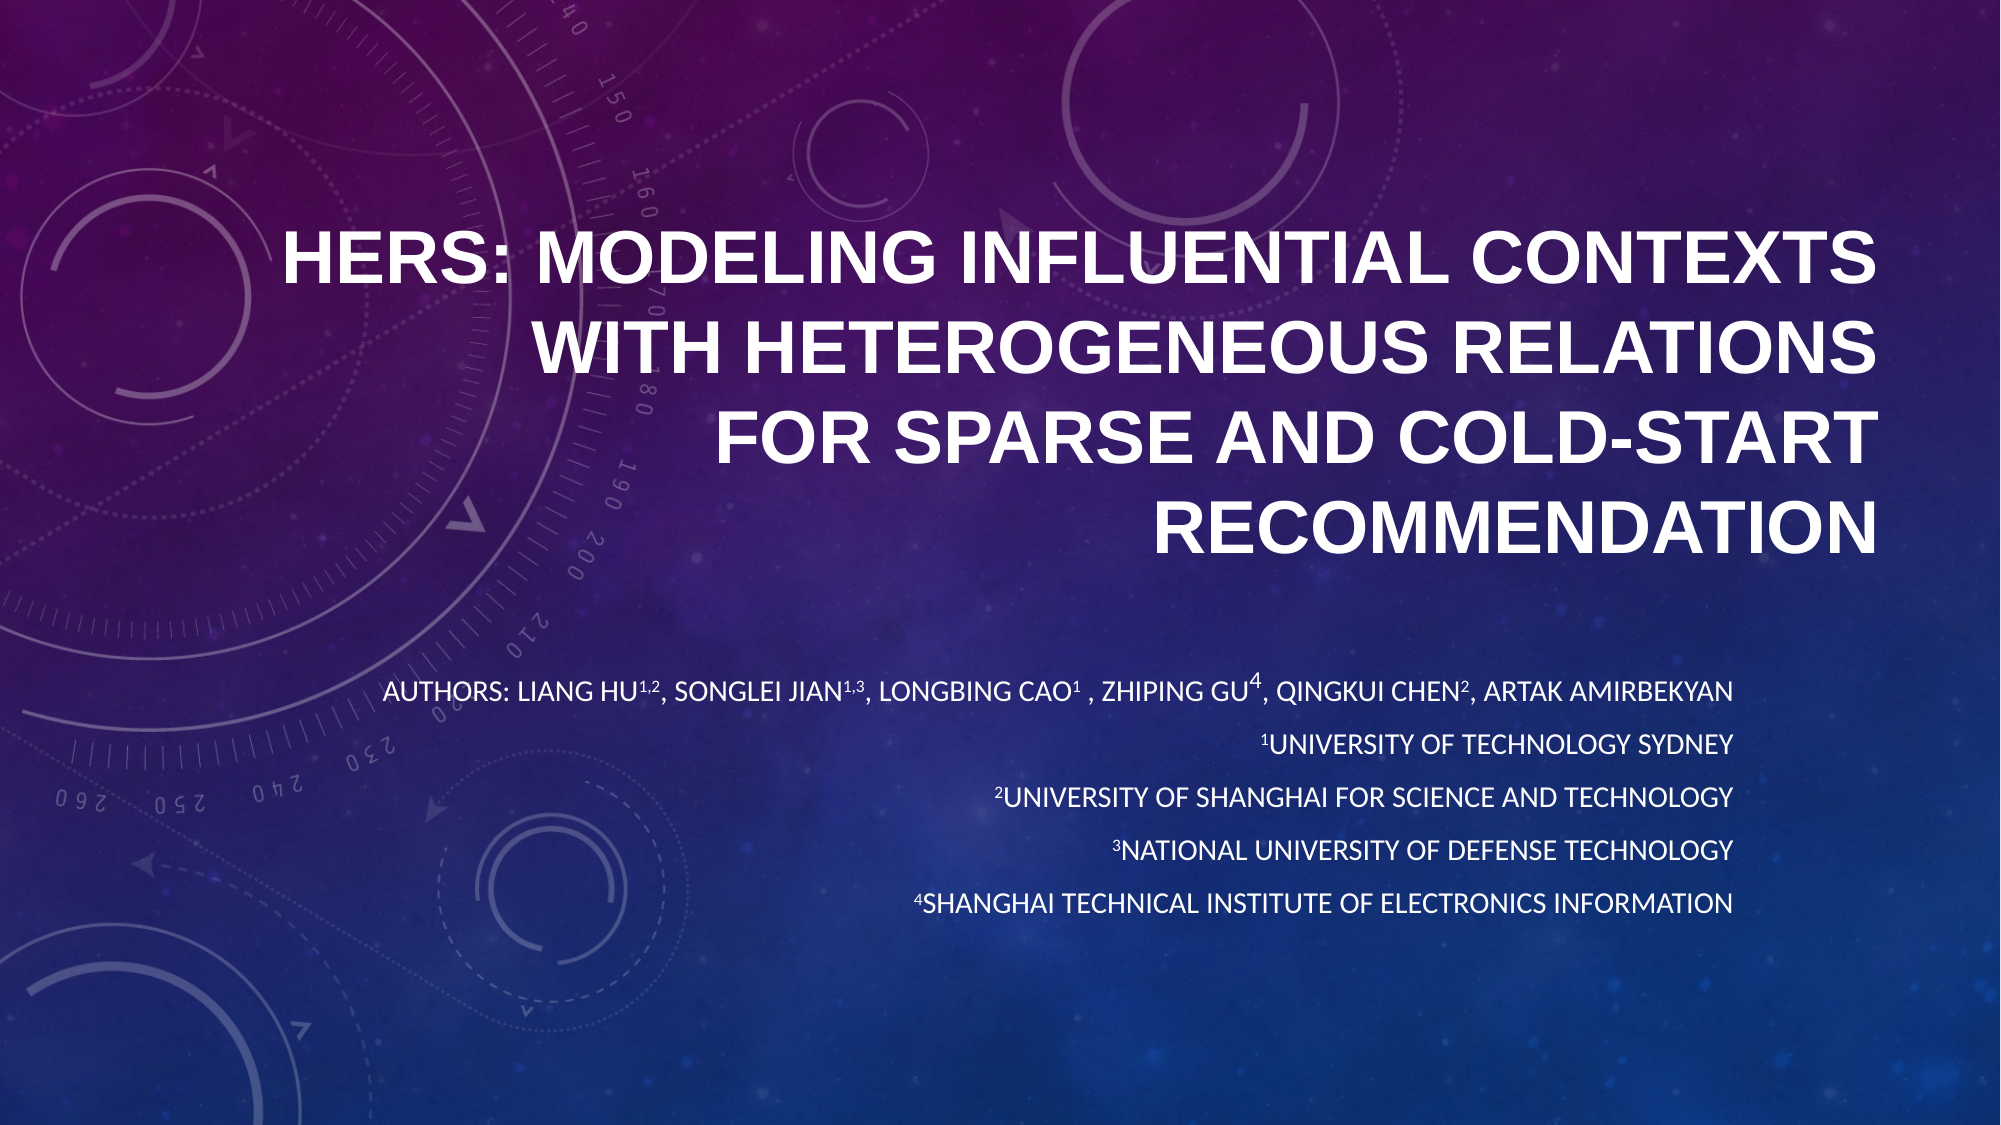

# HERS: Modeling Influential Contexts with Heterogeneous Relations for Sparse and Cold-start Recommendation
Authors: Liang Hu1,2, Songlei Jian1,3, Longbing Cao1 , Zhiping Gu4, Qingkui Chen2, Artak Amirbekyan
1University of Technology Sydney
2University of Shanghai for Science and Technology
3National University of Defense Technology
4Shanghai Technical Institute of Electronics Information